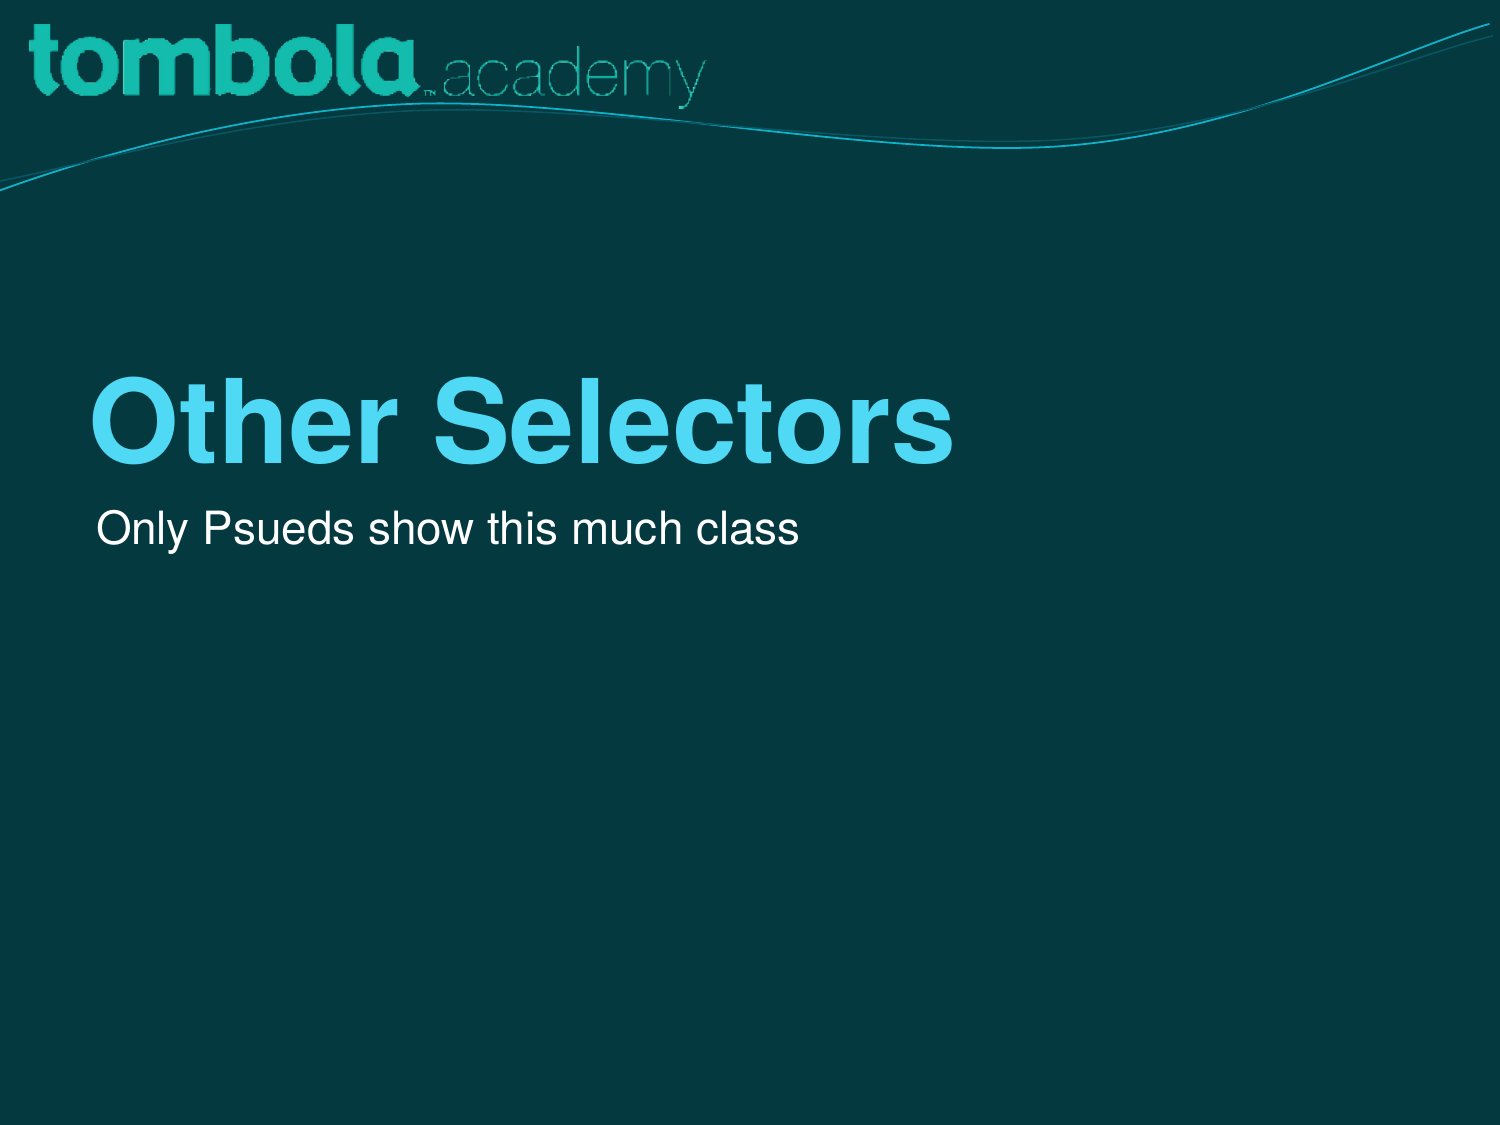

# Other Selectors
Only Psueds show this much class